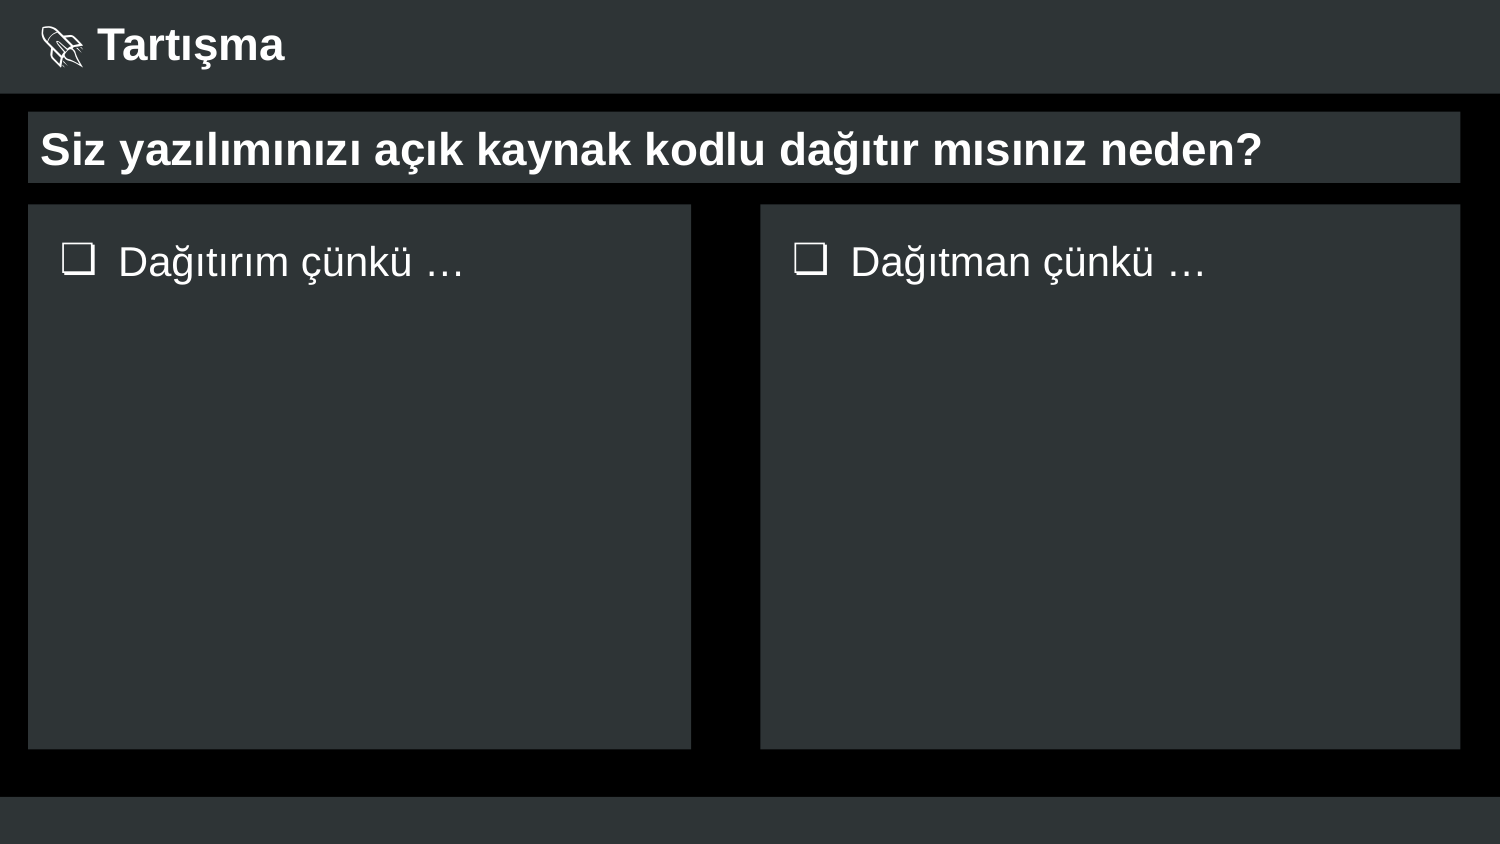

# 🚀 Tartışma
 Siz yazılımınızı açık kaynak kodlu dağıtır mısınız neden?
Dağıtırım çünkü …
Dağıtman çünkü …